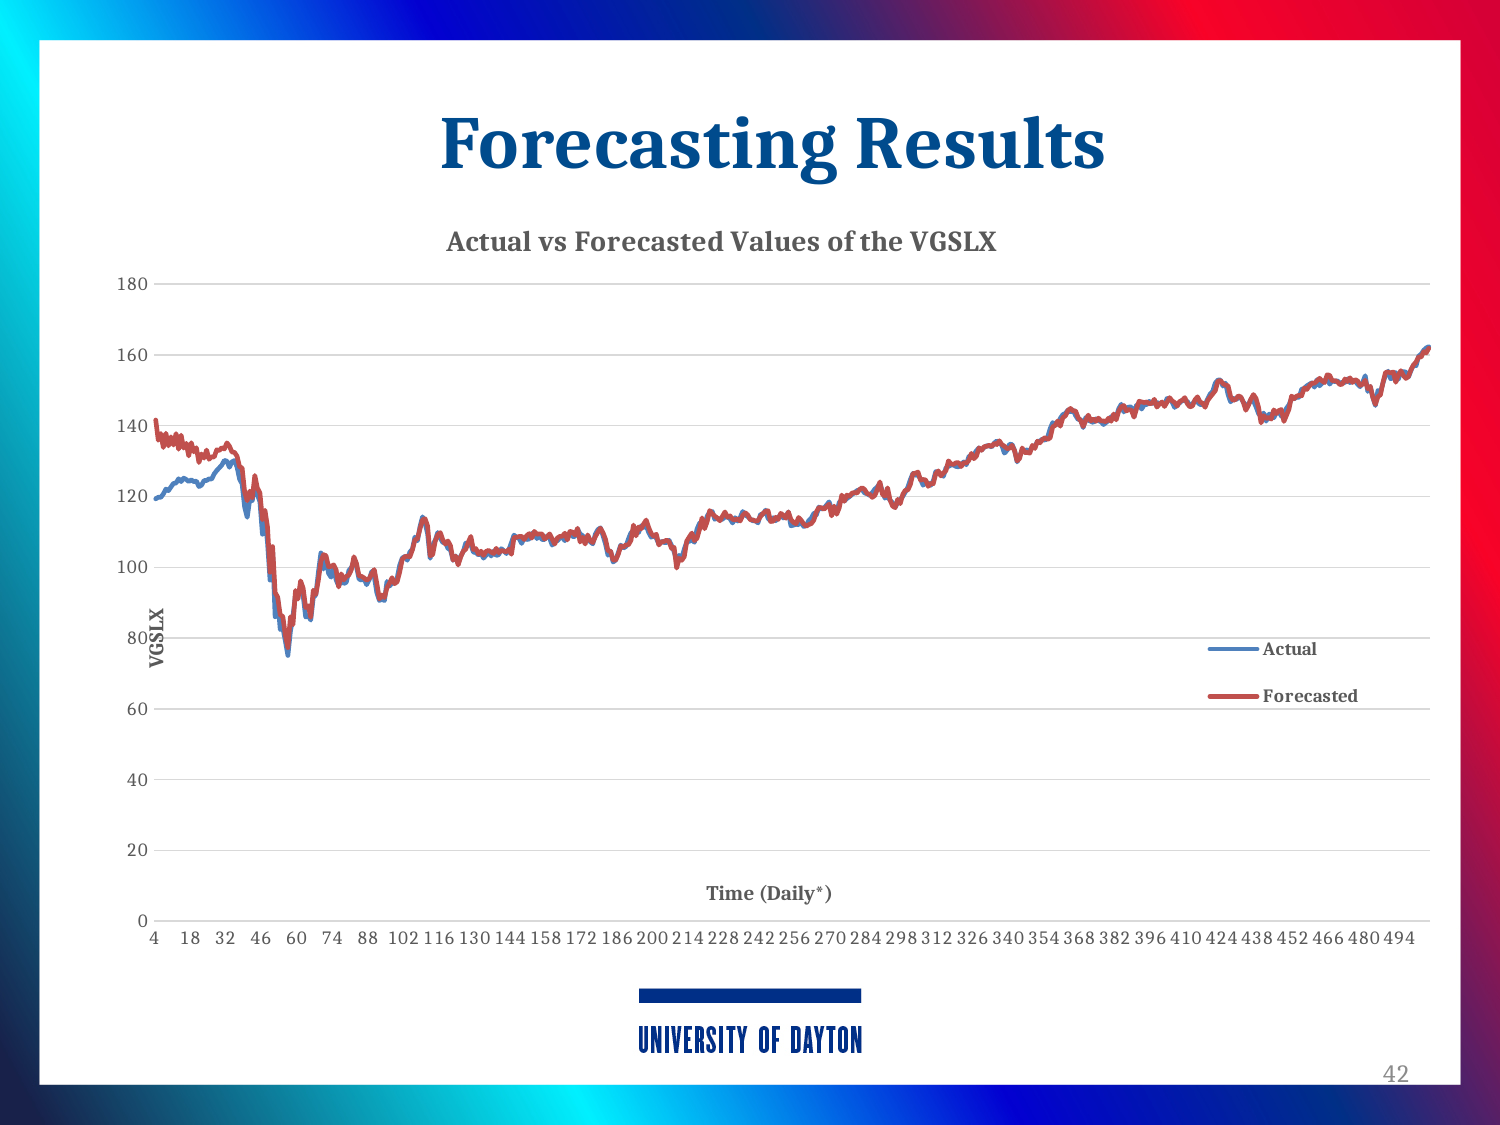

# Forecasting Results

### Chart: Actual vs Forecasted Values of the VGSLX

| Category |  |  |
|---|---|---|
| 4 | 119.3523 | 141.6236 |
| 5 | 119.7952 | 135.9151 |
| 6 | 119.7767 | 137.795 |
| 7 | 120.7177 | 133.8502 |
| 8 | 122.1108 | 137.878 |
| 9 | 121.6495 | 134.3048 |
| 10 | 122.7104 | 136.8616 |
| 11 | 123.6976 | 134.5449 |
| 12 | 123.8175 | 137.7772 |
| 13 | 125.0261 | 133.3577 |
| 14 | 124.2142 | 137.334 |
| 15 | 125.2014 | 133.6722 |
| 16 | 124.8231 | 135.0368 |
| 17 | 124.2327 | 131.4807 |
| 18 | 124.694 | 135.2063 |
| 19 | 124.205 | 132.6282 |
| 20 | 124.371 | 133.796 |
| 21 | 122.8119 | 129.5999 |
| 22 | 123.1902 | 132.0263 |
| 23 | 124.5095 | 130.8627 |
| 24 | 124.5371 | 133.1202 |
| 25 | 125.0076 | 130.5199 |
| 26 | 124.9154 | 131.229 |
| 27 | 126.4099 | 131.1585 |
| 28 | 127.3325 | 133.1978 |
| 29 | 128.0983 | 132.9878 |
| 30 | 128.8824 | 133.806 |
| 31 | 130.2017 | 133.4159 |
| 32 | 130.008 | 135.1664 |
| 33 | 128.2551 | 134.253 |
| 34 | 129.7958 | 132.5781 |
| 35 | 130.174 | 132.482 |
| 36 | 128.3381 | 131.3882 |
| 37 | 124.9154 | 128.383 |
| 38 | 123.55 | 128.0681 |
| 39 | 116.9629 | 121.225 |
| 40 | 114.1214 | 118.8091 |
| 41 | 119.1217 | 121.5178 |
| 42 | 118.8265 | 119.5689 |
| 43 | 123.3747 | 125.9614 |
| 44 | 120.5609 | 122.4162 |
| 45 | 118.5866 | 121.0327 |
| 46 | 109.3299 | 113.4439 |
| 47 | 114.0595 | 116.1255 |
| 48 | 106.9697 | 111.3582 |
| 49 | 96.3768 | 98.6138 |
| 50 | 104.8511 | 105.859 |
| 51 | 86.0348 | 92.8496 |
| 52 | 91.229 | 91.5973 |
| 53 | 82.4016 | 86.5483 |
| 54 | 82.9313 | 86.1229 |
| 55 | 79.168 | 80.8357 |
| 56 | 75.0795 | 77.2998 |
| 57 | 81.9184 | 86.0386 |
| 58 | 86.1556 | 83.7636 |
| 59 | 92.3534 | 93.4522 |
| 60 | 92.2605 | 91.0603 |
| 61 | 94.314 | 96.1702 |
| 62 | 92.0839 | 94.1158 |
| 63 | 85.9697 | 88.6224 |
| 64 | 86.3786 | 89.1446 |
| 65 | 85.0777 | 85.8727 |
| 66 | 91.4799 | 93.5344 |
| 67 | 92.214 | 92.3459 |
| 68 | 98.5233 | 96.3639 |
| 69 | 104.0706 | 101.7282 |
| 70 | 99.5175 | 103.5728 |
| 71 | 102.491 | 103.2966 |
| 72 | 98.3188 | 100.1998 |
| 73 | 97.2131 | 100.2601 |
| 74 | 100.3166 | 100.6984 |
| 75 | 96.4418 | 99.266 |
| 76 | 94.7507 | 94.433 |
| 77 | 96.3118 | 98.1555 |
| 78 | 95.4104 | 96.4266 |
| 79 | 95.7728 | 97.4483 |
| 80 | 99.0715 | 97.7892 |
| 81 | 99.9356 | 99.3305 |
| 82 | 101.4596 | 102.9783 |
| 83 | 100.2423 | 101.1032 |
| 84 | 96.7206 | 97.6281 |
| 85 | 96.3768 | 97.4421 |
| 86 | 96.8321 | 97.0122 |
| 87 | 95.0852 | 96.3623 |
| 88 | 96.5162 | 96.8277 |
| 89 | 98.8392 | 98.1713 |
| 90 | 97.3617 | 99.3838 |
| 91 | 92.8366 | 95.3983 |
| 92 | 90.6436 | 91.0655 |
| 93 | 90.9503 | 92.186 |
| 94 | 90.6065 | 91.433 |
| 95 | 96.0144 | 94.2584 |
| 96 | 94.6949 | 95.5621 |
| 97 | 95.587 | 97.0664 |
| 98 | 95.5498 | 95.3775 |
| 99 | 96.925 | 95.9263 |
| 100 | 100.5768 | 98.6719 |
| 101 | 102.5932 | 102.2219 |
| 102 | 103.0578 | 102.9835 |
| 103 | 101.9892 | 103.1398 |
| 104 | 104.3215 | 102.9611 |
| 105 | 105.1113 | 104.9387 |
| 106 | 108.5494 | 107.7507 |
| 107 | 107.4994 | 108.0892 |
| 108 | 111.4856 | 110.9086 |
| 109 | 114.2825 | 113.3892 |
| 110 | 112.4334 | 113.7406 |
| 111 | 109.5064 | 111.6317 |
| 112 | 102.5374 | 103.2722 |
| 113 | 106.2449 | 103.6036 |
| 114 | 107.648 | 107.3905 |
| 115 | 109.8317 | 109.207 |
| 116 | 108.1963 | 109.8035 |
| 117 | 106.9883 | 107.7335 |
| 118 | 106.9883 | 106.5592 |
| 119 | 105.3622 | 107.4457 |
| 120 | 104.9162 | 106.12 |
| 121 | 101.9751 | 102.0236 |
| 122 | 103.2416 | 103.1597 |
| 123 | 101.2058 | 100.6659 |
| 124 | 103.1384 | 102.9158 |
| 125 | 104.4518 | 104.5632 |
| 126 | 106.8628 | 105.1102 |
| 127 | 106.4406 | 107.1092 |
| 128 | 106.4594 | 108.7237 |
| 129 | 104.2923 | 104.9968 |
| 130 | 104.1516 | 105.2742 |
| 131 | 103.5043 | 103.7254 |
| 132 | 103.9077 | 104.5704 |
| 133 | 102.5849 | 103.3555 |
| 134 | 103.448 | 104.5026 |
| 135 | 104.5175 | 104.7734 |
| 136 | 103.1853 | 104.2983 |
| 137 | 104.63 | 103.9155 |
| 138 | 103.3354 | 105.3617 |
| 139 | 103.5793 | 104.1025 |
| 140 | 105.2586 | 104.7417 |
| 141 | 104.6957 | 104.5518 |
| 142 | 103.8889 | 104.4212 |
| 143 | 104.9959 | 105.0904 |
| 144 | 107.0223 | 103.6879 |
| 145 | 109.0956 | 108.4396 |
| 146 | 108.4201 | 108.4703 |
| 147 | 108.1856 | 108.6965 |
| 148 | 106.7502 | 108.7452 |
| 149 | 108.3263 | 107.847 |
| 150 | 107.8572 | 108.9684 |
| 151 | 107.9979 | 109.525 |
| 152 | 109.5646 | 108.2523 |
| 153 | 109.6678 | 110.1598 |
| 154 | 108.1105 | 109.3425 |
| 155 | 109.2738 | 109.445 |
| 156 | 107.8103 | 109.435 |
| 157 | 107.8666 | 107.9873 |
| 158 | 108.8329 | 108.5777 |
| 159 | 108.27 | 109.4477 |
| 160 | 106.253 | 107.9937 |
| 161 | 107.3882 | 106.5726 |
| 162 | 107.4913 | 108.2461 |
| 163 | 108.2512 | 108.7322 |
| 164 | 108.4858 | 108.789 |
| 165 | 107.5101 | 109.6596 |
| 166 | 109.1143 | 107.7539 |
| 167 | 109.771 | 110.1365 |
| 168 | 108.7109 | 109.9588 |
| 169 | 108.7203 | 109.1567 |
| 170 | 110.8874 | 111.0249 |
| 171 | 109.4051 | 107.1584 |
| 172 | 108.9548 | 108.4919 |
| 173 | 107.4632 | 106.5851 |
| 174 | 108.6922 | 109.1598 |
| 175 | 107.2099 | 107.5755 |
| 176 | 106.6376 | 107.0068 |
| 177 | 109.3488 | 108.6548 |
| 178 | 110.6622 | 109.9474 |
| 179 | 111.1594 | 111.0588 |
| 180 | 109.0017 | 109.8025 |
| 181 | 106.6095 | 107.9459 |
| 182 | 103.3917 | 104.6329 |
| 183 | 104.5925 | 104.5574 |
| 184 | 101.4967 | 102.0389 |
| 185 | 102.0223 | 102.0326 |
| 186 | 104.0834 | 103.6085 |
| 187 | 106.2863 | 106.0153 |
| 188 | 105.4354 | 105.6883 |
| 189 | 105.8419 | 106.3282 |
| 190 | 107.9786 | 106.3505 |
| 191 | 109.756 | 107.6042 |
| 192 | 110.3611 | 111.9374 |
| 193 | 109.6804 | 108.8738 |
| 194 | 109.8222 | 111.3813 |
| 195 | 111.6847 | 110.8757 |
| 196 | 111.212 | 112.2549 |
| 197 | 111.7887 | 113.3561 |
| 198 | 109.8411 | 111.1788 |
| 199 | 108.4986 | 109.5329 |
| 200 | 109.0659 | 108.7642 |
| 201 | 108.215 | 109.3483 |
| 202 | 106.5321 | 106.2922 |
| 203 | 107.3641 | 107.1787 |
| 204 | 107.0237 | 107.2936 |
| 205 | 106.9859 | 107.6812 |
| 206 | 107.6572 | 107.2903 |
| 207 | 106.135 | 105.3233 |
| 208 | 104.4143 | 105.6429 |
| 209 | 101.8522 | 99.7719 |
| 210 | 103.3743 | 102.5394 |
| 211 | 102.5801 | 101.9851 |
| 212 | 105.1328 | 103.0194 |
| 213 | 107.2033 | 107.4492 |
| 214 | 107.3357 | 108.5823 |
| 215 | 107.8462 | 109.6848 |
| 216 | 107.0615 | 107.5553 |
| 217 | 110.7771 | 108.2047 |
| 218 | 112.4222 | 110.6941 |
| 219 | 112.9422 | 113.9809 |
| 220 | 111.4862 | 110.9016 |
| 221 | 114.436 | 112.8976 |
| 222 | 115.6272 | 116.0458 |
| 223 | 115.7596 | 115.1271 |
| 224 | 113.5567 | 114.4492 |
| 225 | 113.9632 | 113.9333 |
| 226 | 113.4054 | 113.1465 |
| 227 | 113.5851 | 114.4084 |
| 228 | 114.228 | 115.6392 |
| 229 | 114.2374 | 114.1492 |
| 230 | 113.7269 | 114.5449 |
| 231 | 112.5167 | 113.5561 |
| 232 | 114.0294 | 113.4008 |
| 233 | 113.0651 | 113.6902 |
| 234 | 114.0672 | 113.0884 |
| 235 | 115.769 | 114.6735 |
| 236 | 114.7196 | 115.3856 |
| 237 | 114.332 | 114.7822 |
| 238 | 113.6229 | 113.4151 |
| 239 | 113.1407 | 113.4022 |
| 240 | 113.1124 | 113.0728 |
| 241 | 112.5545 | 113.2084 |
| 242 | 114.9465 | 114.3229 |
| 243 | 114.9938 | 115.2277 |
| 244 | 116.1661 | 115.8174 |
| 245 | 113.8309 | 115.985 |
| 246 | 113.1124 | 112.9451 |
| 247 | 114.02 | 113.0367 |
| 248 | 113.1507 | 114.1457 |
| 249 | 114.14 | 113.5217 |
| 250 | 114.9373 | 115.2402 |
| 251 | 113.9383 | 114.7353 |
| 252 | 114.4474 | 113.8588 |
| 253 | 115.6289 | 115.6609 |
| 254 | 111.7387 | 113.4936 |
| 255 | 111.9116 | 112.6912 |
| 256 | 112.1517 | 112.3108 |
| 257 | 112.0173 | 114.0936 |
| 258 | 113.1219 | 113.312 |
| 259 | 111.5178 | 112.249 |
| 260 | 111.7963 | 111.6003 |
| 261 | 113.1891 | 112.0802 |
| 262 | 113.8999 | 112.3446 |
| 263 | 115.2446 | 113.316 |
| 264 | 114.7932 | 115.7002 |
| 265 | 117.0408 | 116.873 |
| 266 | 116.4357 | 116.8547 |
| 267 | 116.7815 | 116.4001 |
| 268 | 117.5499 | 117.1632 |
| 269 | 118.4912 | 117.8276 |
| 270 | 116.3973 | 114.5259 |
| 271 | 117.06 | 117.2941 |
| 272 | 115.6481 | 114.9876 |
| 273 | 118.3471 | 116.8065 |
| 274 | 119.0099 | 120.4119 |
| 275 | 118.7314 | 118.635 |
| 276 | 119.4422 | 120.4144 |
| 277 | 119.9416 | 120.0139 |
| 278 | 120.566 | 120.942 |
| 279 | 121.0559 | 121.1269 |
| 280 | 121.6706 | 120.9697 |
| 281 | 121.9299 | 121.9666 |
| 282 | 121.978 | 122.4972 |
| 283 | 120.9982 | 121.9898 |
| 284 | 120.7773 | 120.8348 |
| 285 | 120.297 | 120.6462 |
| 286 | 121.0751 | 119.7475 |
| 287 | 122.074 | 120.2817 |
| 288 | 122.756 | 122.0126 |
| 289 | 123.7165 | 124.1318 |
| 290 | 121.3632 | 120.5908 |
| 291 | 119.5478 | 120.1254 |
| 292 | 120.0473 | 122.4517 |
| 293 | 118.9619 | 119.015 |
| 294 | 118.2511 | 117.2749 |
| 295 | 116.9448 | 116.8648 |
| 296 | 118.2991 | 119.1991 |
| 297 | 119.2693 | 117.9776 |
| 298 | 120.0377 | 120.5785 |
| 299 | 121.2768 | 121.7873 |
| 300 | 122.6407 | 121.8184 |
| 301 | 124.7731 | 123.4194 |
| 302 | 126.5597 | 126.4512 |
| 303 | 126.0026 | 126.6039 |
| 304 | 126.1275 | 126.9088 |
| 305 | 124.9172 | 124.6285 |
| 306 | 123.1882 | 124.8037 |
| 307 | 124.0143 | 124.6979 |
| 308 | 123.8222 | 122.8744 |
| 309 | 123.1894 | 123.6784 |
| 310 | 124.3874 | 123.602 |
| 311 | 127.0731 | 126.4951 |
| 312 | 126.4065 | 127.2353 |
| 313 | 126.4452 | 125.8289 |
| 314 | 125.682 | 126.6238 |
| 315 | 128.0779 | 127.3009 |
| 316 | 128.5223 | 130.0849 |
| 317 | 128.8895 | 129.1945 |
| 318 | 128.9088 | 129.1089 |
| 319 | 128.474 | 129.5401 |
| 320 | 128.3967 | 129.5402 |
| 321 | 129.044 | 128.479 |
| 322 | 129.7976 | 129.5327 |
| 323 | 128.9764 | 129.4926 |
| 324 | 131.2854 | 130.1874 |
| 325 | 131.5463 | 132.1936 |
| 326 | 131.8651 | 130.6777 |
| 327 | 132.9665 | 131.4433 |
| 328 | 133.7393 | 133.7468 |
| 329 | 133.121 | 133.0537 |
| 330 | 133.8456 | 134.0996 |
| 331 | 134.348 | 134.185 |
| 332 | 134.2997 | 134.4582 |
| 333 | 134.0099 | 134.1351 |
| 334 | 135.1016 | 135.0263 |
| 335 | 135.6909 | 134.6754 |
| 336 | 135.2851 | 135.7477 |
| 337 | 134.435 | 134.678 |
| 338 | 132.2612 | 134.2174 |
| 339 | 133.0051 | 133.5636 |
| 340 | 134.7635 | 133.6347 |
| 341 | 134.7248 | 134.4683 |
| 342 | 133.0631 | 132.9308 |
| 343 | 129.7783 | 130.081 |
| 344 | 131.469 | 130.7618 |
| 345 | 133.0051 | 133.7201 |
| 346 | 133.0341 | 132.3957 |
| 347 | 133.1694 | 132.431 |
| 348 | 132.6476 | 132.2551 |
| 349 | 134.2321 | 134.4625 |
| 350 | 134.0582 | 133.5777 |
| 351 | 135.604 | 135.6182 |
| 352 | 135.6813 | 135.1847 |
| 353 | 136.2706 | 136.1213 |
| 354 | 135.8552 | 136.6402 |
| 355 | 136.7536 | 136.1346 |
| 356 | 139.1786 | 136.5744 |
| 357 | 140.879 | 139.676 |
| 358 | 140.3669 | 140.1076 |
| 359 | 140.3862 | 141.3733 |
| 360 | 142.0963 | 139.8595 |
| 361 | 143.159 | 142.3159 |
| 362 | 143.4488 | 142.7922 |
| 363 | 144.4343 | 144.2898 |
| 364 | 143.8739 | 144.8936 |
| 365 | 144.4053 | 144.1832 |
| 366 | 142.9078 | 144.1935 |
| 367 | 141.7484 | 142.3011 |
| 368 | 141.8161 | 141.4334 |
| 369 | 139.4588 | 139.7881 |
| 370 | 142.3088 | 141.4401 |
| 371 | 141.5456 | 142.9967 |
| 372 | 141.2274 | 141.3683 |
| 373 | 140.9063 | 141.9412 |
| 374 | 141.9474 | 141.2668 |
| 375 | 141.422 | 142.1486 |
| 376 | 141.1398 | 141.3691 |
| 377 | 140.3323 | 141.351 |
| 378 | 140.9161 | 141.134 |
| 379 | 141.4804 | 142.1571 |
| 380 | 142.502 | 141.2566 |
| 381 | 142.862 | 143.3172 |
| 382 | 142.4728 | 141.6557 |
| 383 | 144.8177 | 144.1585 |
| 384 | 146.0728 | 145.35 |
| 385 | 143.8934 | 145.7314 |
| 386 | 145.0318 | 144.1848 |
| 387 | 145.275 | 144.5617 |
| 388 | 145.275 | 144.3509 |
| 389 | 142.5312 | 142.4244 |
| 390 | 145.8977 | 144.8617 |
| 391 | 145.9366 | 146.9196 |
| 392 | 144.7009 | 146.7314 |
| 393 | 145.9755 | 146.5406 |
| 394 | 145.995 | 146.7309 |
| 395 | 146.8901 | 146.2308 |
| 396 | 146.3258 | 146.3224 |
| 397 | 146.3355 | 147.4747 |
| 398 | 146.5982 | 145.2593 |
| 399 | 146.1604 | 146.1307 |
| 400 | 146.462 | 146.7141 |
| 401 | 145.9463 | 145.4459 |
| 402 | 147.7074 | 146.6735 |
| 403 | 147.4739 | 147.9383 |
| 404 | 146.6663 | 147.0179 |
| 405 | 145.1485 | 146.5647 |
| 406 | 146.1215 | 145.5473 |
| 407 | 146.4523 | 146.8681 |
| 408 | 147.2501 | 147.1689 |
| 409 | 147.0166 | 147.9463 |
| 410 | 146.8707 | 146.2015 |
| 411 | 145.4987 | 145.3369 |
| 412 | 146.2188 | 145.5714 |
| 413 | 147.0166 | 147.328 |
| 414 | 146.6371 | 148.1818 |
| 415 | 146.0047 | 146.6979 |
| 416 | 145.9853 | 146.3814 |
| 417 | 145.9658 | 145.2012 |
| 418 | 147.5712 | 147.1365 |
| 419 | 148.982 | 148.1062 |
| 420 | 149.7507 | 148.9954 |
| 421 | 152.0566 | 149.9174 |
| 422 | 152.8934 | 152.6035 |
| 423 | 152.9226 | 152.7737 |
| 424 | 151.2199 | 151.9016 |
| 425 | 152.0469 | 151.4562 |
| 426 | 148.8556 | 151.3038 |
| 427 | 146.7442 | 148.2288 |
| 428 | 147.7561 | 147.1361 |
| 429 | 147.3377 | 147.48 |
| 430 | 147.8534 | 148.4296 |
| 431 | 148.0577 | 148.1636 |
| 432 | 146.6469 | 146.6666 |
| 433 | 145.888 | 144.3777 |
| 434 | 145.9172 | 145.719 |
| 435 | 147.3669 | 147.5401 |
| 436 | 147.0154 | 148.8046 |
| 437 | 145.4001 | 147.7382 |
| 438 | 143.4617 | 145.2155 |
| 439 | 142.5904 | 140.8094 |
| 440 | 143.5889 | 142.8625 |
| 441 | 141.2785 | 142.0149 |
| 442 | 143.2267 | 142.3586 |
| 443 | 143.2952 | 141.8691 |
| 444 | 142.2379 | 144.4834 |
| 445 | 143.6673 | 143.418 |
| 446 | 144.0393 | 144.2915 |
| 447 | 142.6883 | 144.5668 |
| 448 | 143.0505 | 141.2211 |
| 449 | 144.9106 | 142.9274 |
| 450 | 145.8994 | 144.691 |
| 451 | 147.6714 | 148.3863 |
| 452 | 147.6322 | 147.6201 |
| 453 | 147.9846 | 148.3521 |
| 454 | 148.063 | 148.6115 |
| 455 | 150.3146 | 148.458 |
| 456 | 150.5496 | 150.6721 |
| 457 | 151.2545 | 150.2521 |
| 458 | 151.7048 | 151.2649 |
| 459 | 152.1258 | 152.0038 |
| 460 | 150.8824 | 152.0291 |
| 461 | 153.0264 | 152.6655 |
| 462 | 151.2545 | 153.3974 |
| 463 | 151.9985 | 152.6677 |
| 464 | 152.6936 | 152.1813 |
| 465 | 153.3104 | 154.3803 |
| 466 | 151.7537 | 154.2544 |
| 467 | 152.6936 | 152.6865 |
| 468 | 152.4586 | 152.7352 |
| 469 | 152.7327 | 152.4595 |
| 470 | 152.0083 | 151.6175 |
| 471 | 152.2726 | 151.7691 |
| 472 | 152.1845 | 153.2146 |
| 473 | 153.232 | 152.5008 |
| 474 | 152.1747 | 153.5522 |
| 475 | 152.7034 | 152.214 |
| 476 | 152.6838 | 153.05 |
| 477 | 151.7342 | 152.6465 |
| 478 | 151.0293 | 151.395 |
| 479 | 152.253 | 151.7081 |
| 480 | 154.1327 | 152.8472 |
| 481 | 149.6783 | 150.4229 |
| 482 | 151.088 | 151.118 |
| 483 | 147.9553 | 147.9901 |
| 484 | 145.7036 | 146.027 |
| 485 | 149.9818 | 148.2504 |
| 486 | 149.4727 | 148.7255 |
| 487 | 152.1062 | 152.2495 |
| 488 | 154.2991 | 155.0625 |
| 489 | 155.4152 | 155.1698 |
| 490 | 153.2418 | 154.9219 |
| 491 | 153.6334 | 155.1913 |
| 492 | 155.0334 | 152.2775 |
| 493 | 153.1048 | 154.3331 |
| 494 | 155.2292 | 155.5565 |
| 495 | 155.2781 | 154.189 |
| 496 | 155.1411 | 153.3712 |
| 497 | 153.7411 | 153.9438 |
| 498 | 155.6208 | 155.8626 |
| 499 | 157.197 | 157.1831 |
| 500 | 156.9519 | 158.0086 |
| 501 | 159.6496 | 159.4547 |
| 502 | 160.2425 | 159.3947 |
| 503 | 161.2999 | 160.9332 |
| 504 | 161.9916 | 160.5945 |
| 505 | 162.3276 | 161.891 |
42